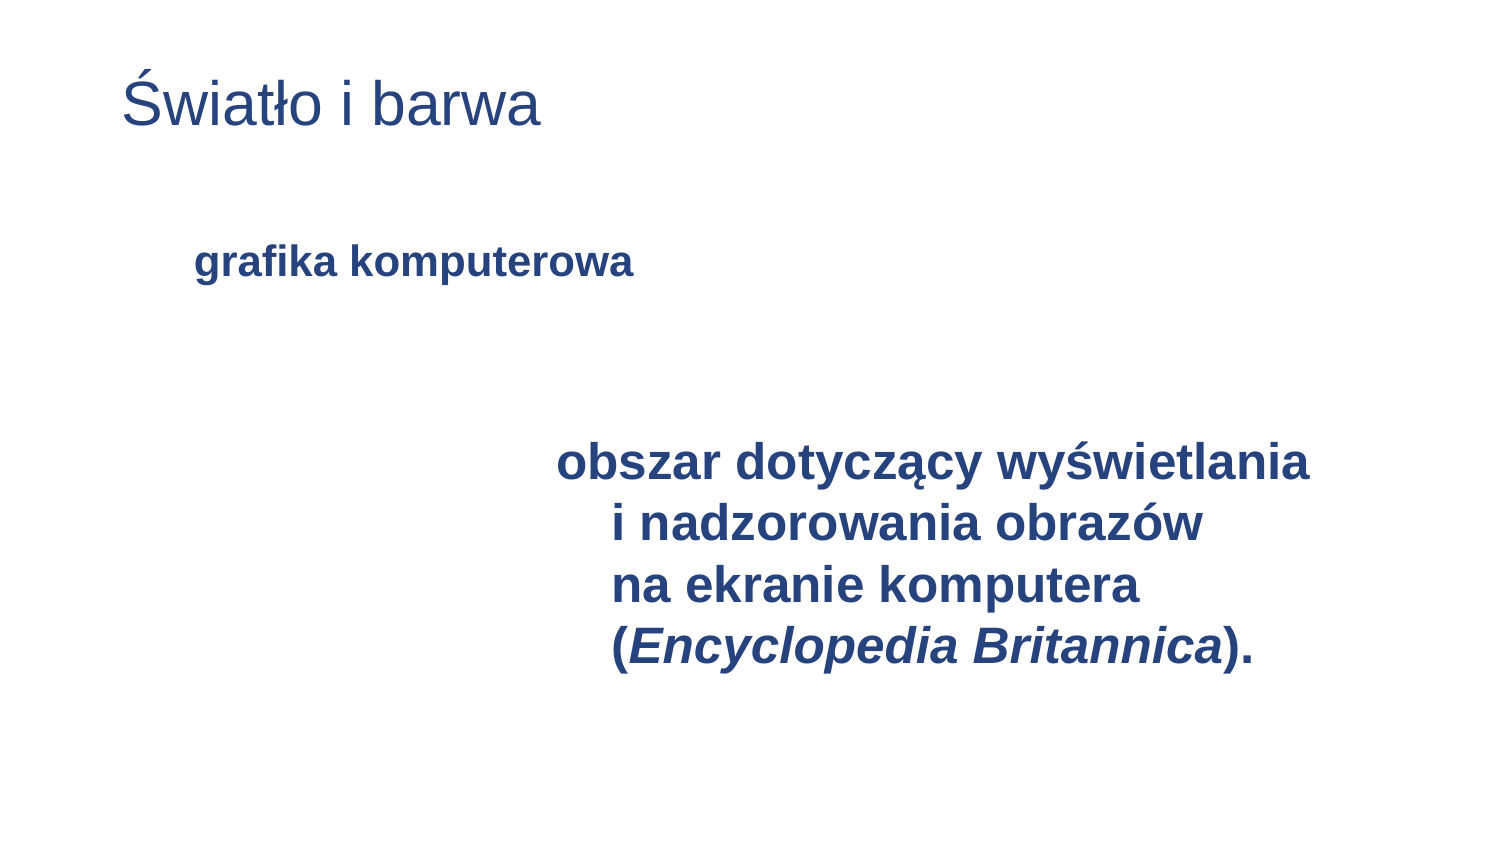

Światło i barwa
# grafika komputerowa
obszar dotyczący wyświetlania
i nadzorowania obrazów
na ekranie komputera (Encyclopedia Britannica).